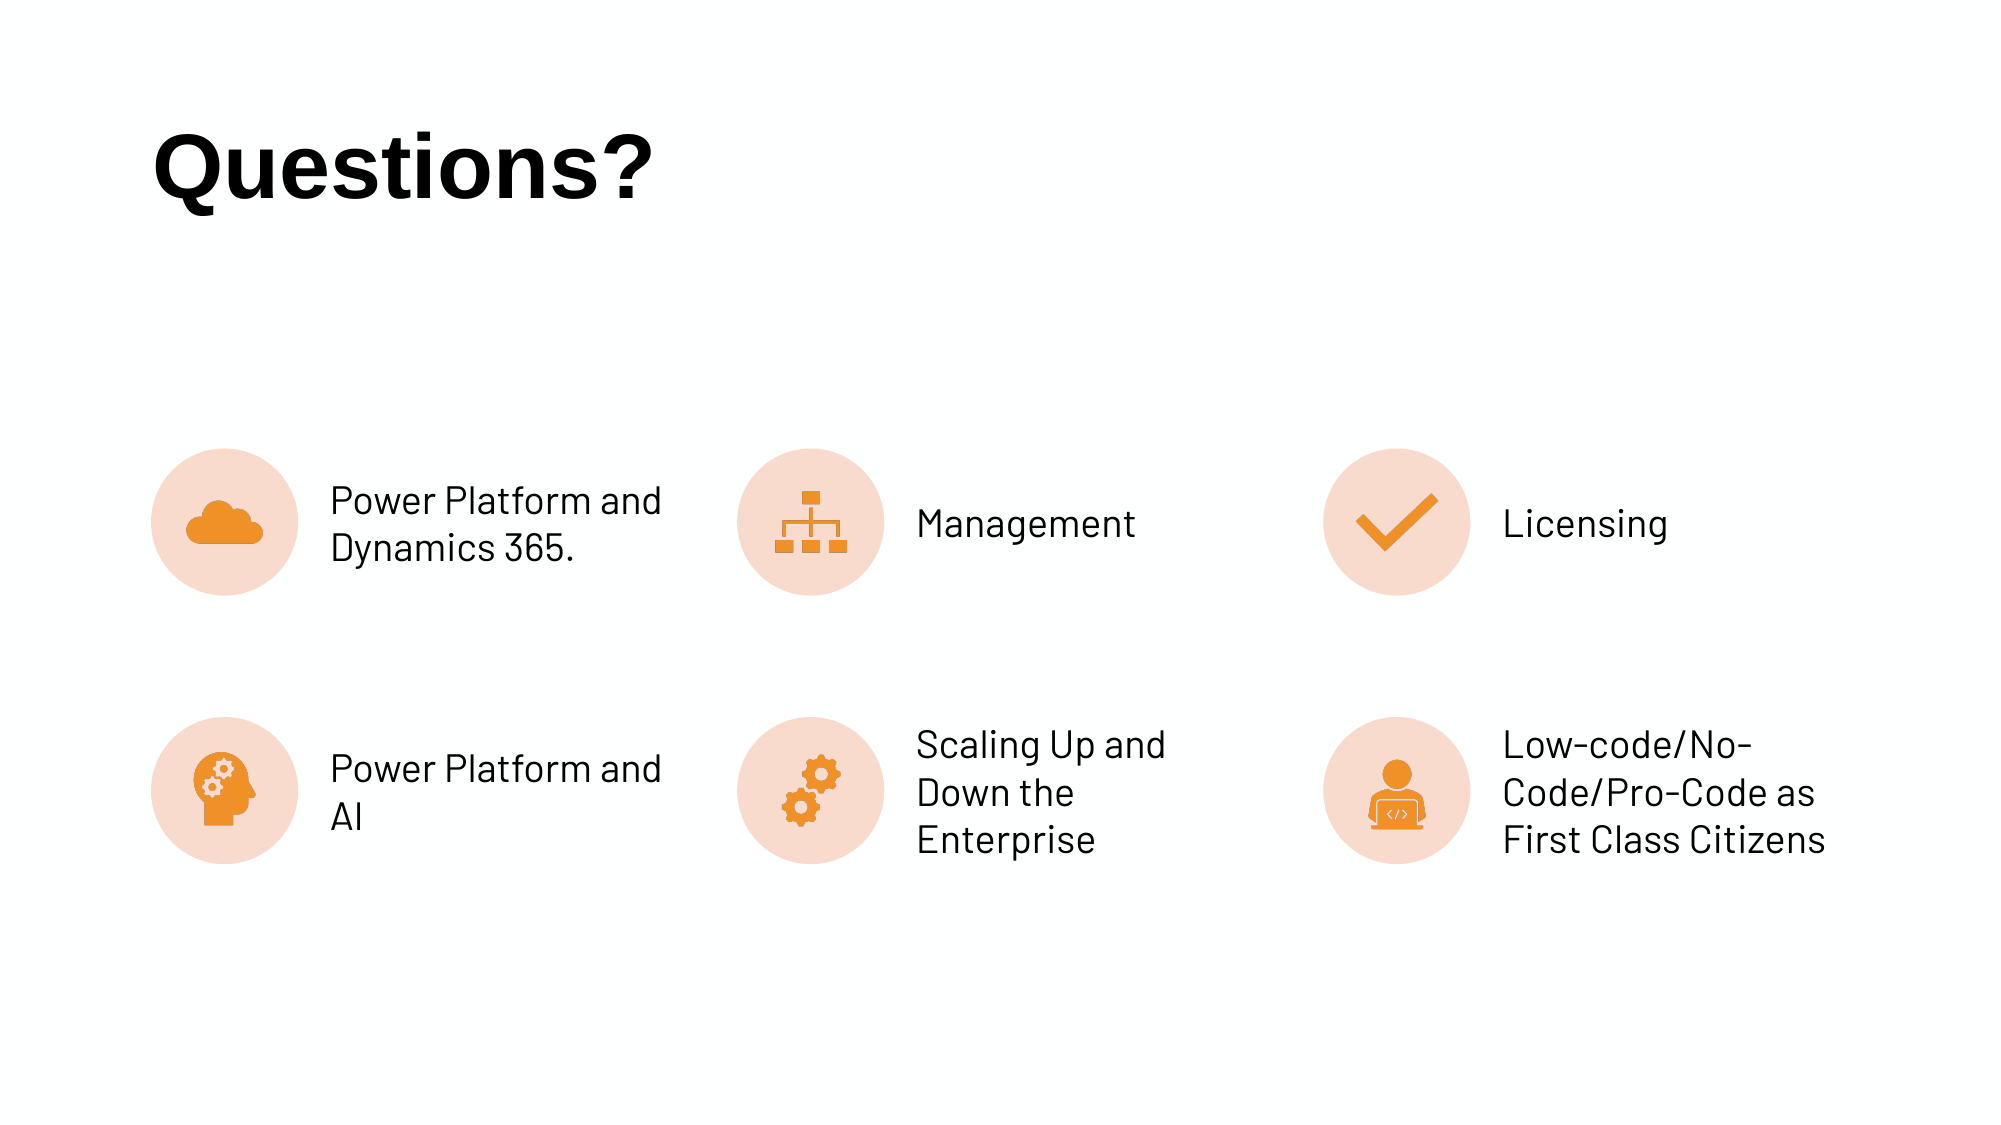

# Questions?
Power Platform and Dynamics 365.
Management
Licensing
Power Platform and AI
Scaling Up and Down the Enterprise
Low-code/No-Code/Pro-Code as First Class Citizens